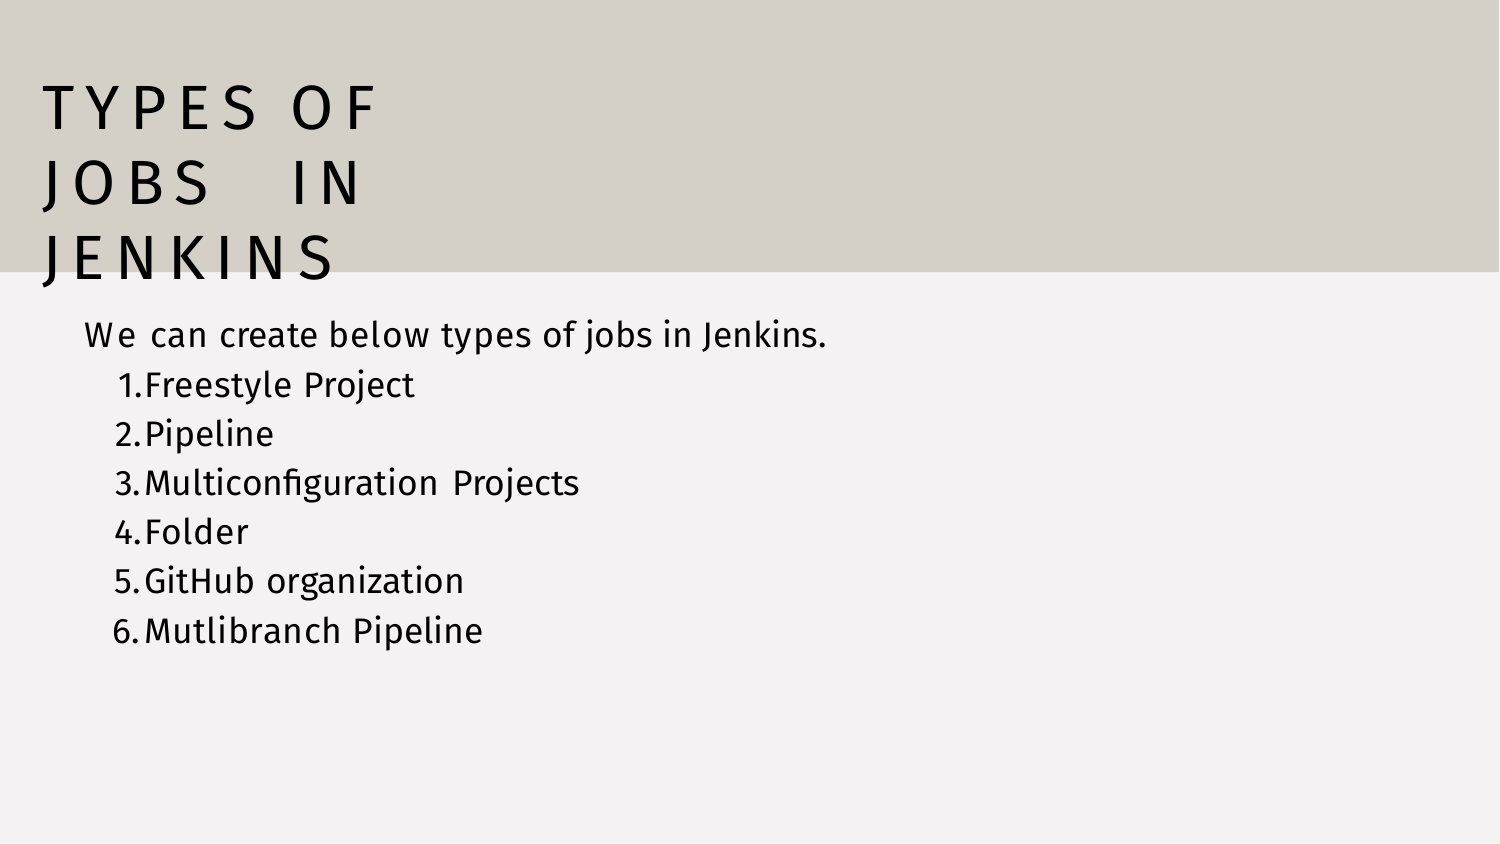

# TYPES	OF	JOBS	IN	JENKINS
We can create below types of jobs in Jenkins.
Freestyle Project
Pipeline
Multiconfiguration Projects
Folder
GitHub organization
Mutlibranch Pipeline